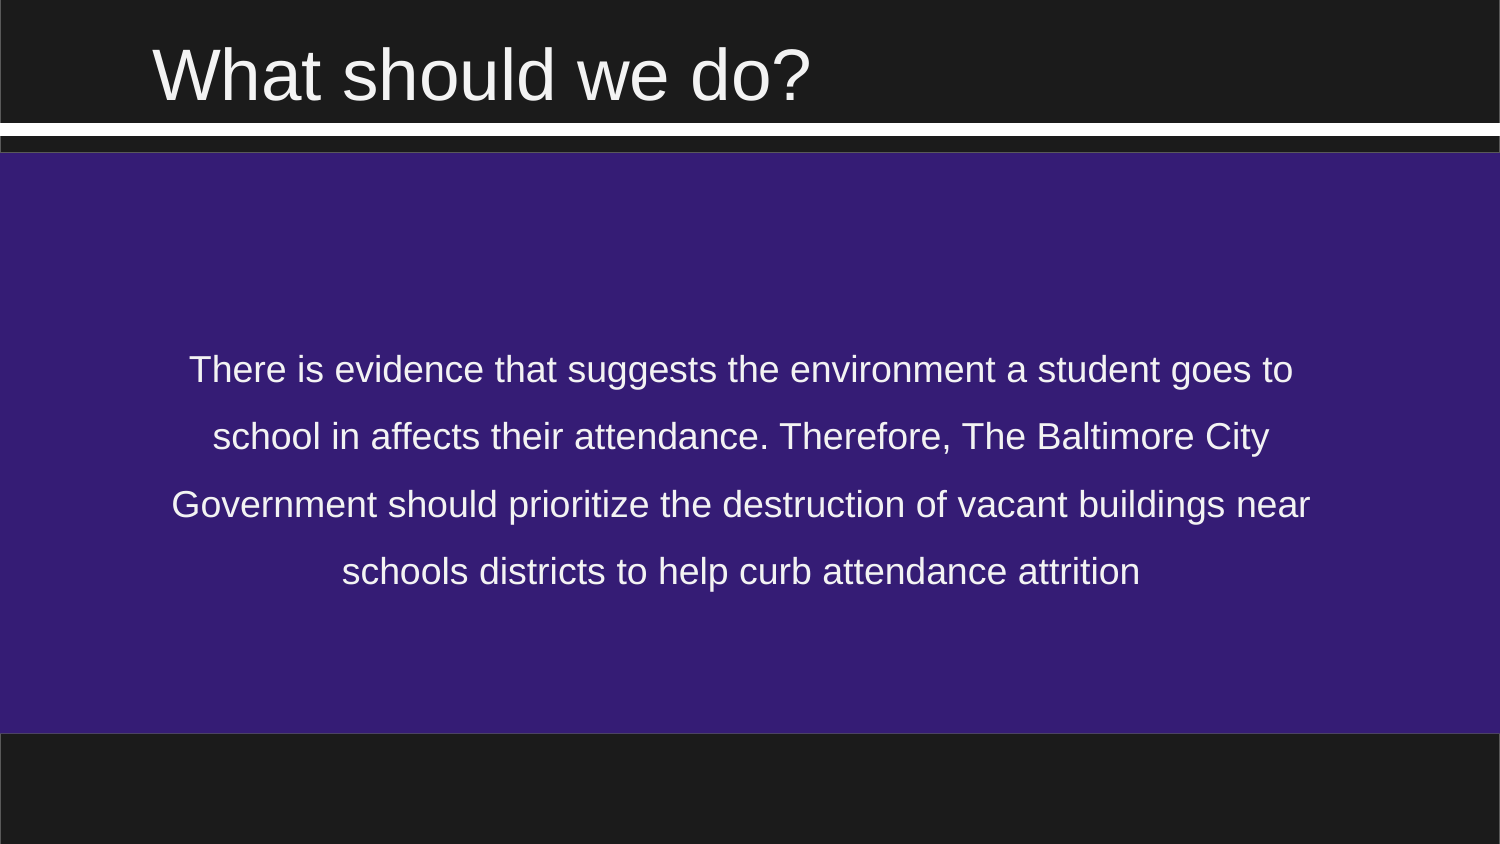

What should we do?

There is evidence that suggests the environment a student goes to school in affects their attendance. Therefore, The Baltimore City Government should prioritize the destruction of vacant buildings near schools districts to help curb attendance attrition